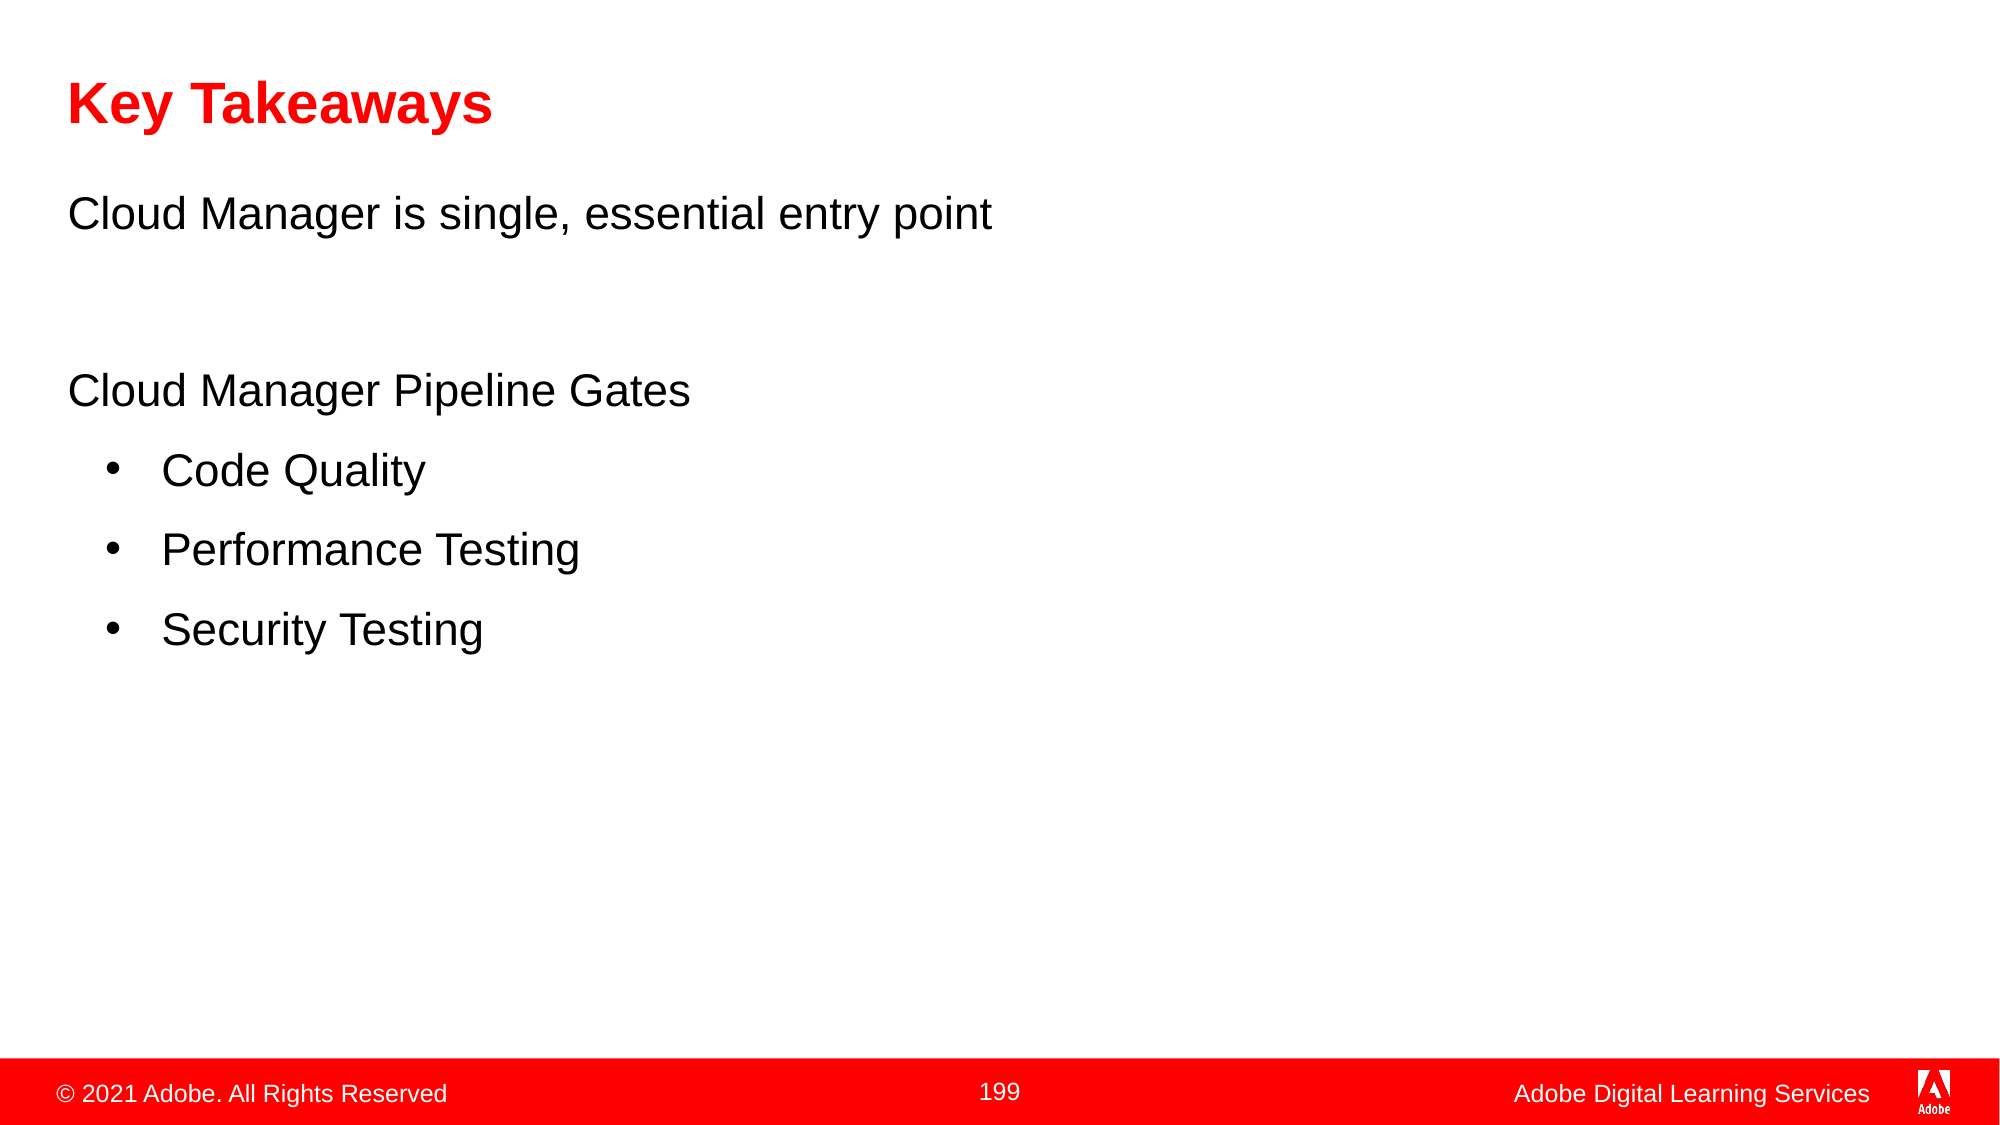

# Key Takeaways
Cloud Manager is single, essential entry point

Cloud Manager Pipeline Gates
Code Quality
Performance Testing
Security Testing